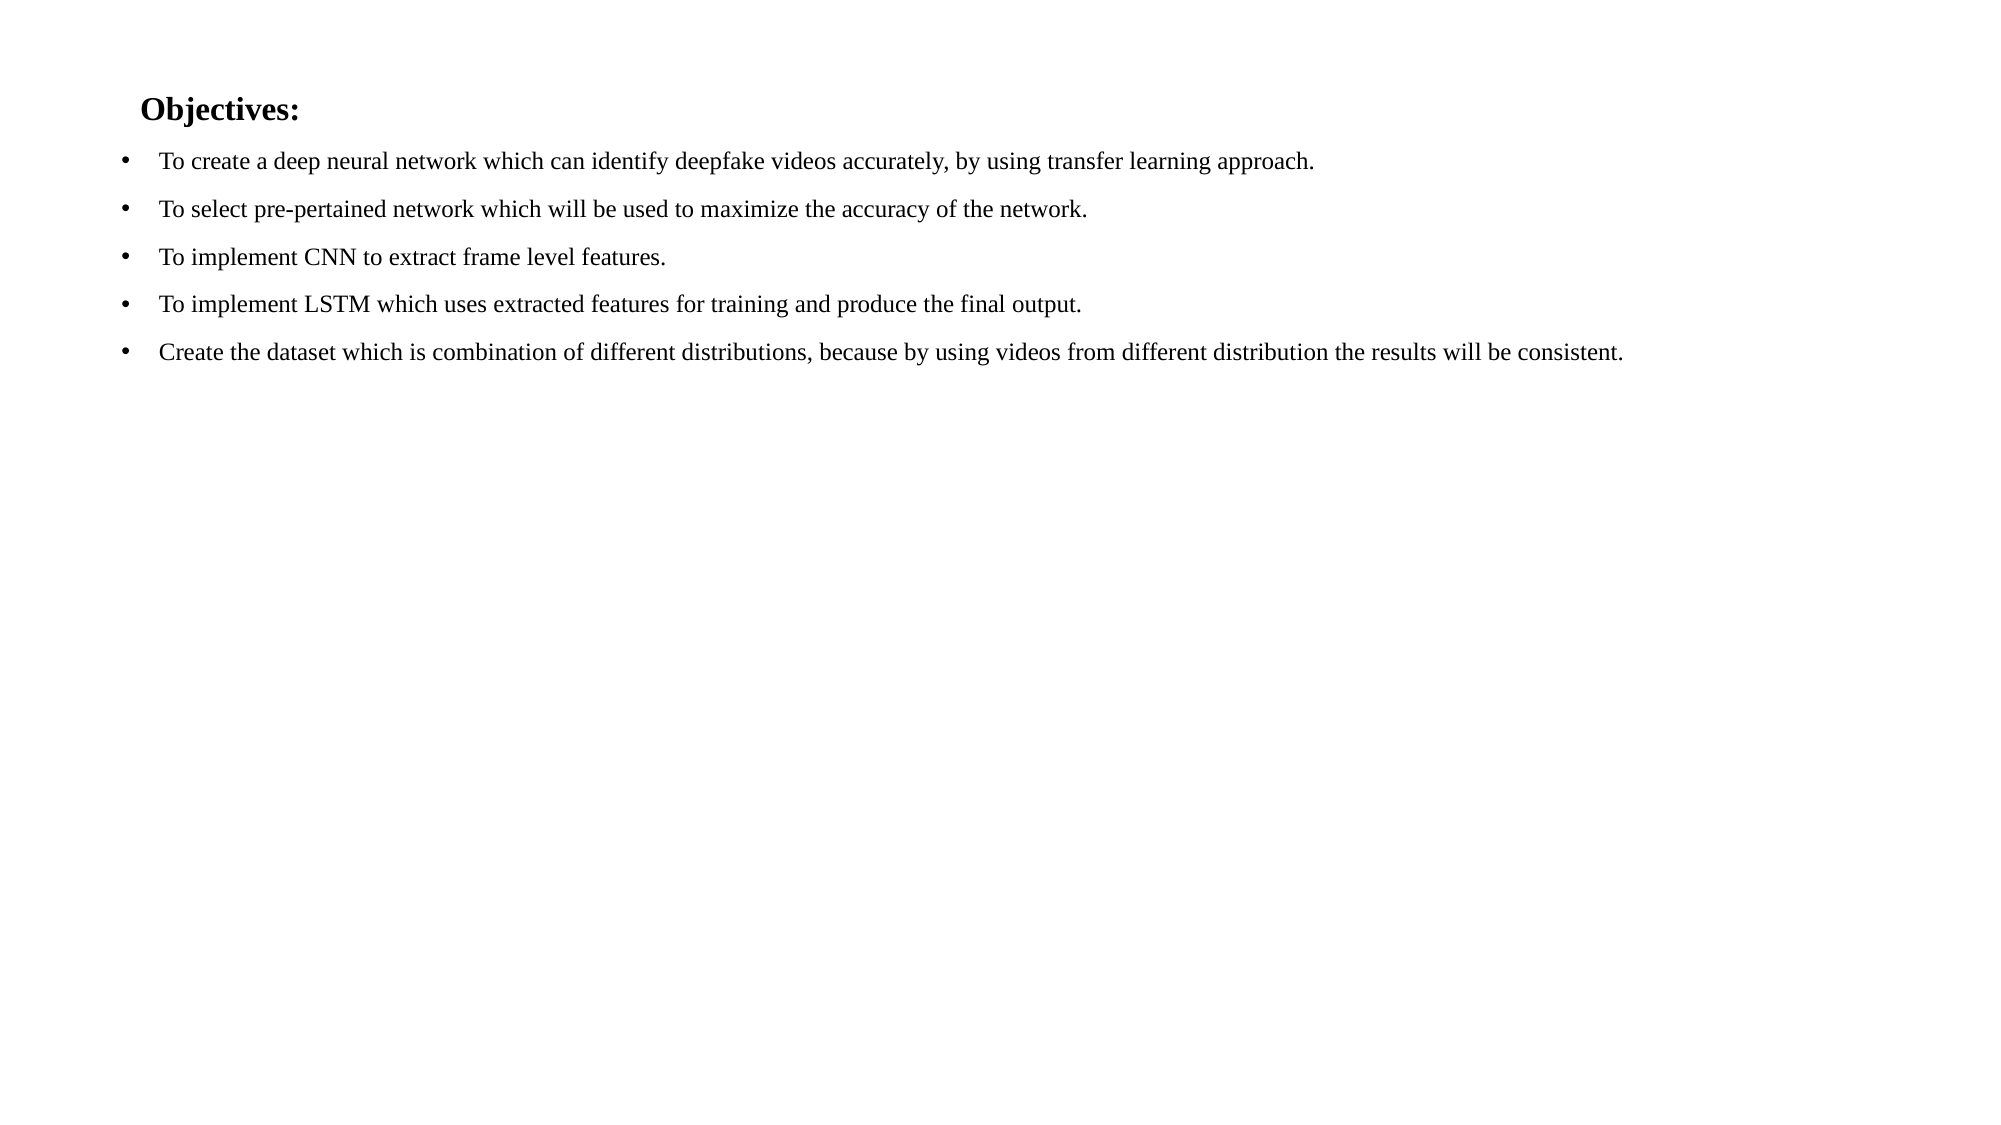

Objectives:
To create a deep neural network which can identify deepfake videos accurately, by using transfer learning approach.
To select pre-pertained network which will be used to maximize the accuracy of the network.
To implement CNN to extract frame level features.
To implement LSTM which uses extracted features for training and produce the final output.
Create the dataset which is combination of different distributions, because by using videos from different distribution the results will be consistent.